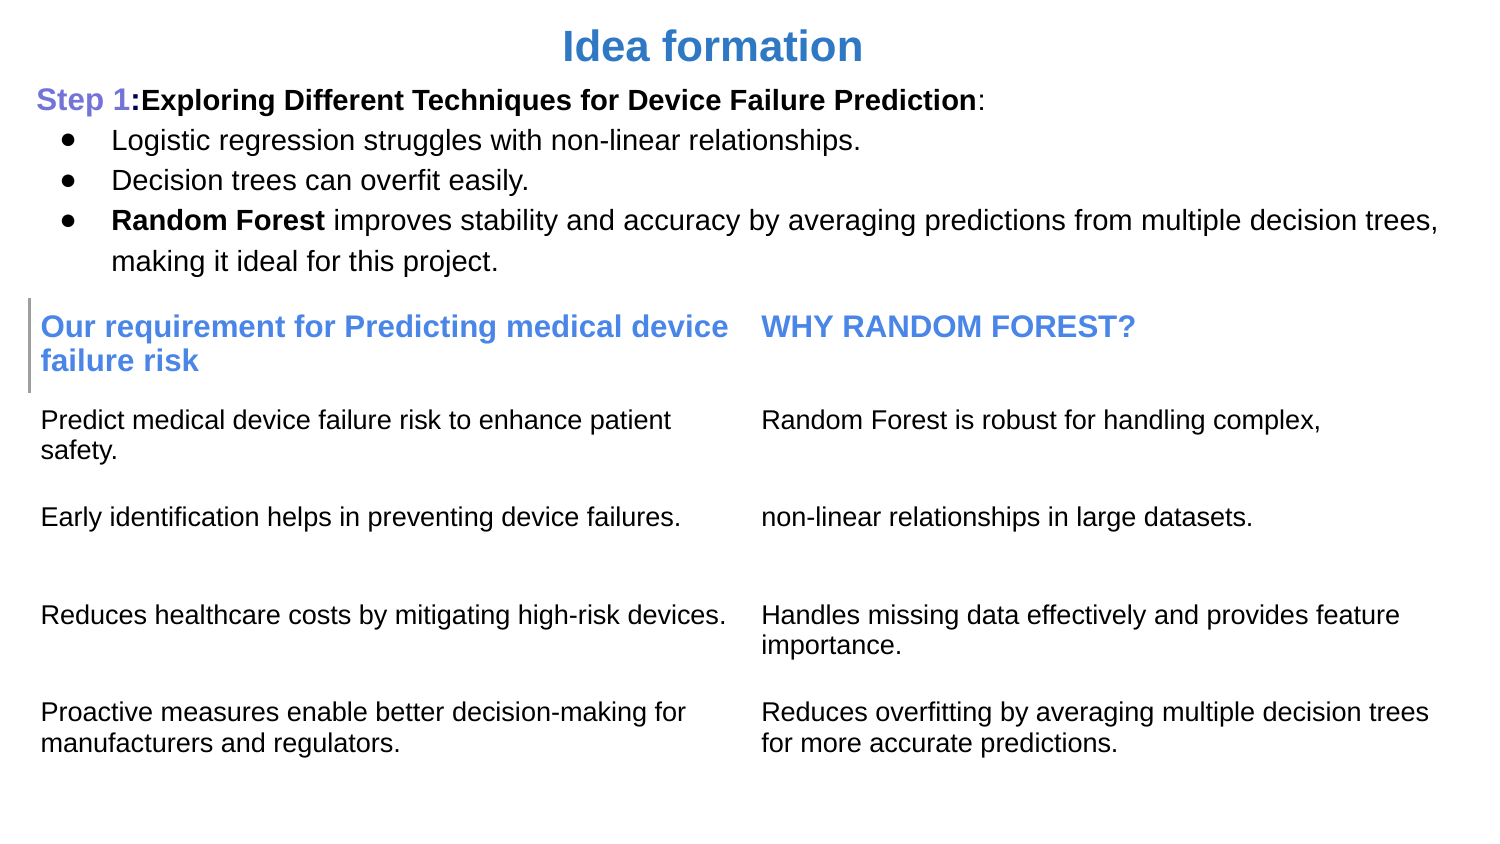

# Idea formation

Step 1:Exploring Different Techniques for Device Failure Prediction:
Logistic regression struggles with non-linear relationships.
Decision trees can overfit easily.
Random Forest improves stability and accuracy by averaging predictions from multiple decision trees, making it ideal for this project.

| Our requirement for Predicting medical device failure risk | WHY RANDOM FOREST? |
| --- | --- |
| Predict medical device failure risk to enhance patient safety. | Random Forest is robust for handling complex, |
| Early identification helps in preventing device failures. | non-linear relationships in large datasets. |
| Reduces healthcare costs by mitigating high-risk devices. | Handles missing data effectively and provides feature importance. |
| Proactive measures enable better decision-making for manufacturers and regulators. | Reduces overfitting by averaging multiple decision trees for more accurate predictions. |